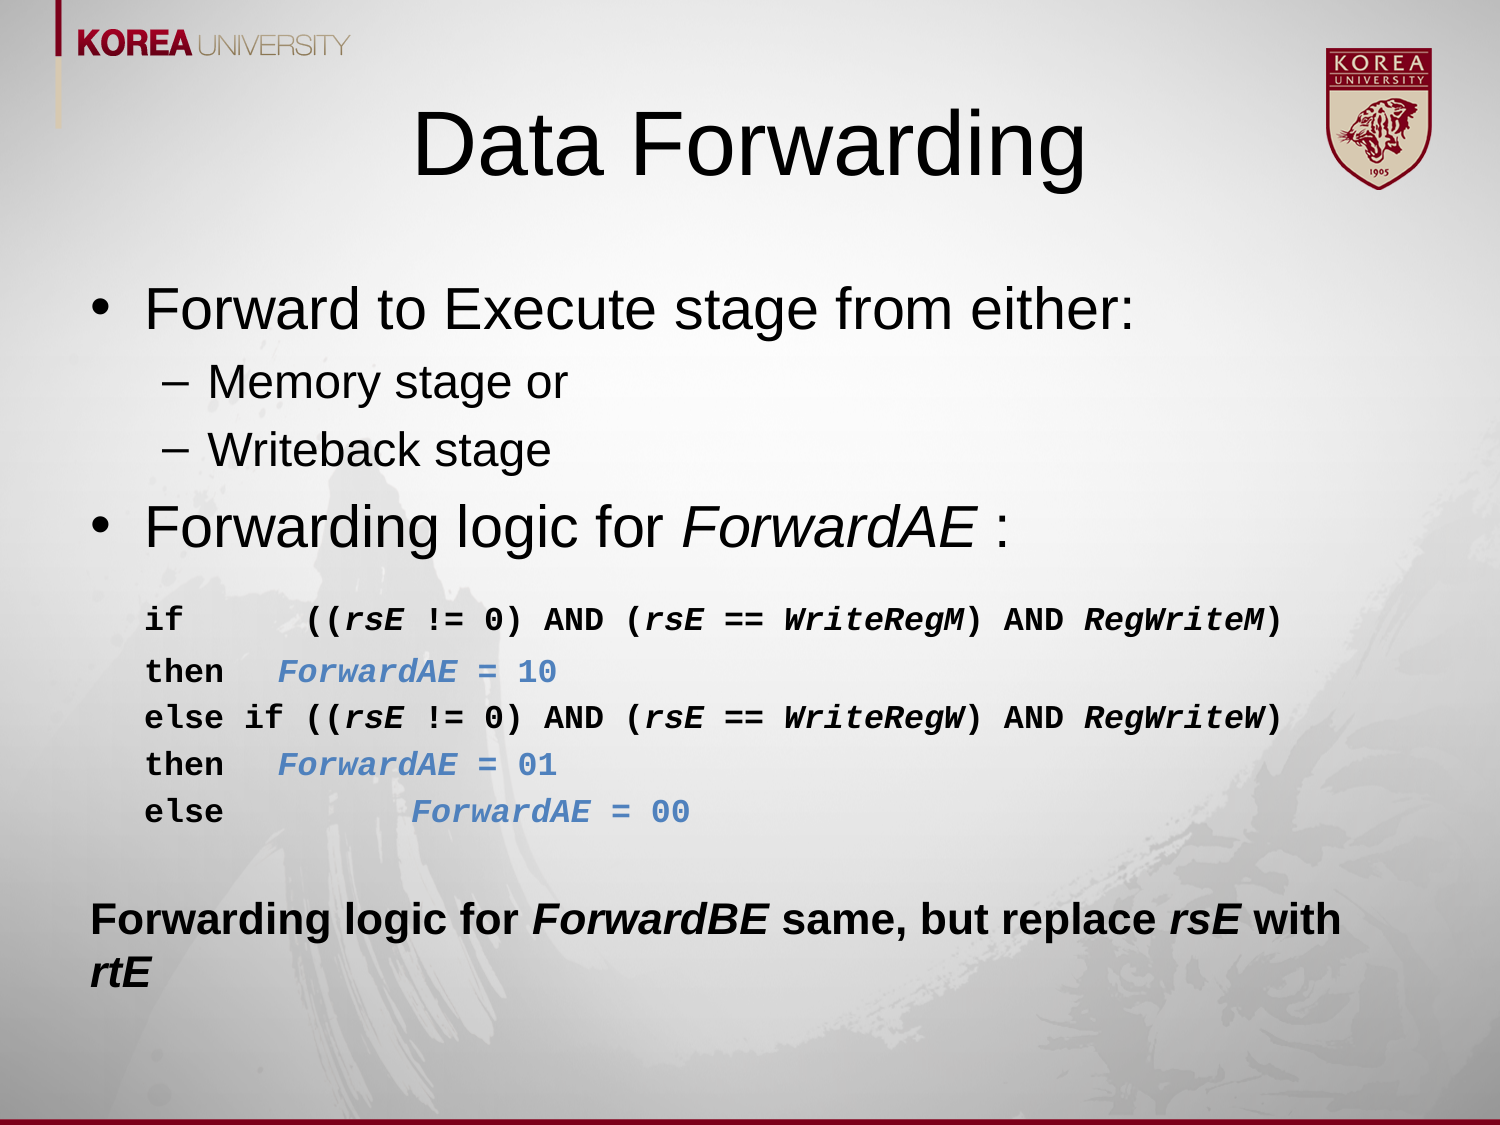

# Data Forwarding
Forward to Execute stage from either:
Memory stage or
Writeback stage
Forwarding logic for ForwardAE :
	if      ((rsE != 0) AND (rsE == WriteRegM) AND RegWriteM)
		then 	ForwardAE = 10
	else if ((rsE != 0) AND (rsE == WriteRegW) AND RegWriteW)
		then 	ForwardAE = 01
	else	    	ForwardAE = 00

Forwarding logic for ForwardBE same, but replace rsE with rtE